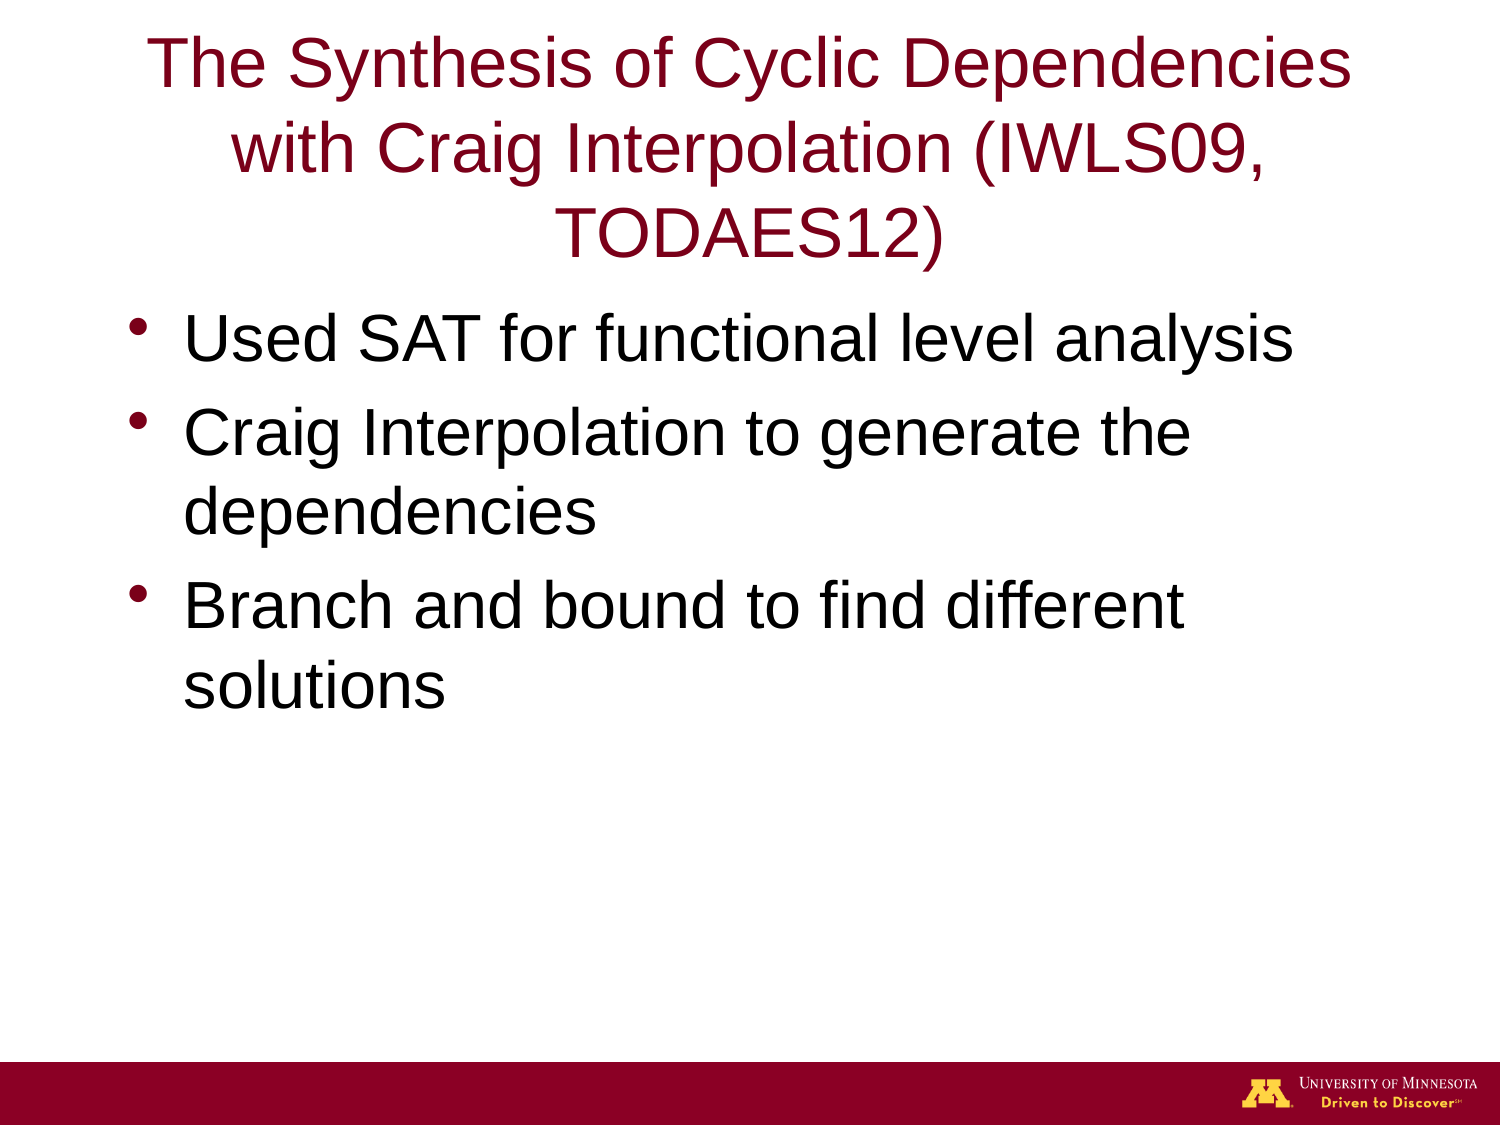

# The Synthesis of Cyclic Dependencies with Craig Interpolation (IWLS09, TODAES12)
Used SAT for functional level analysis
Craig Interpolation to generate the dependencies
Branch and bound to find different solutions